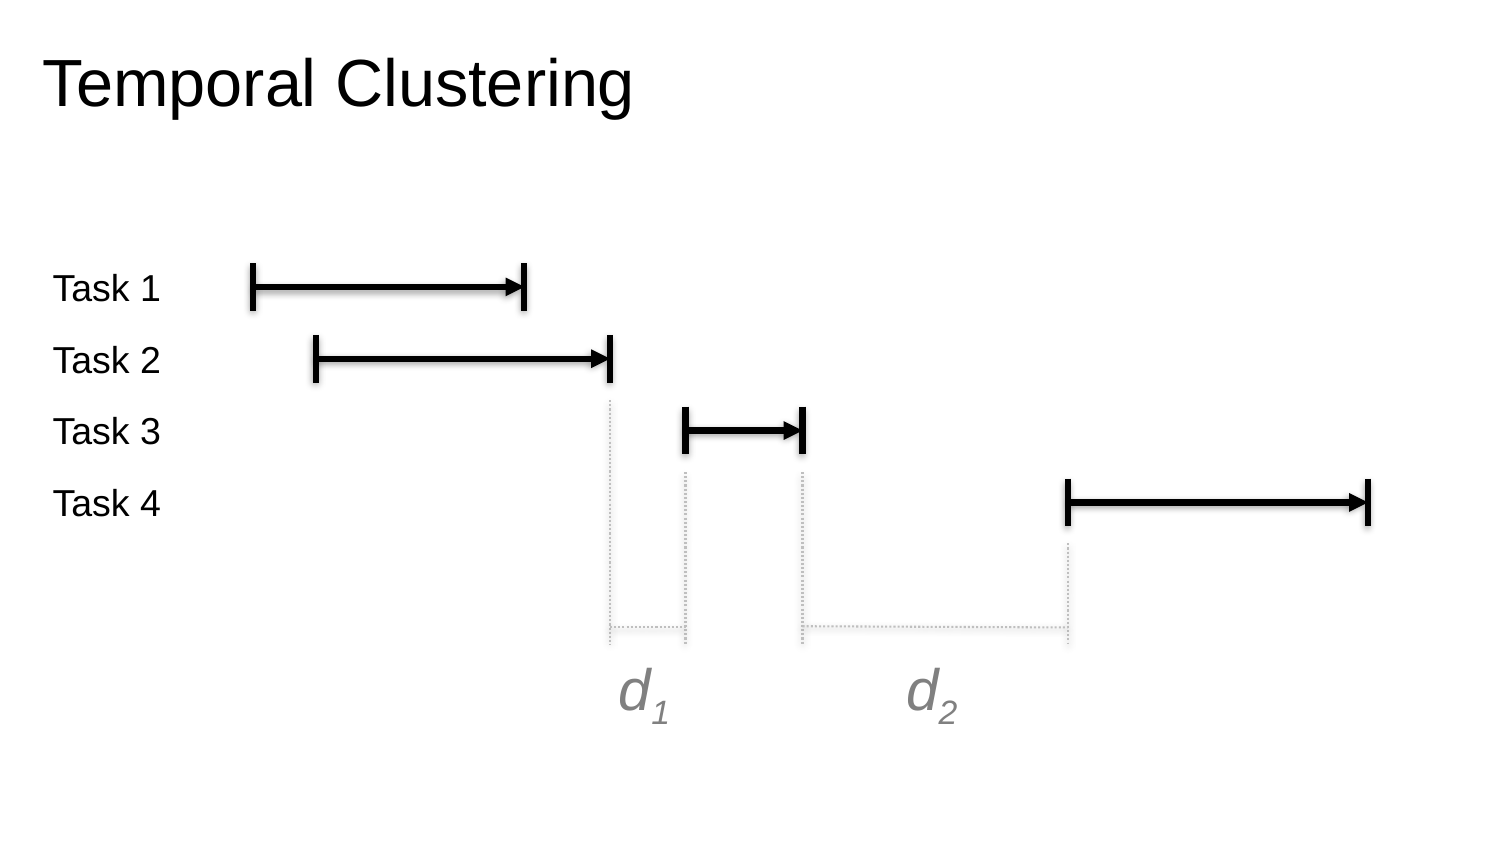

Temporal Clustering
Task 1
Task 2
Task 3
Task 4
d1
d2